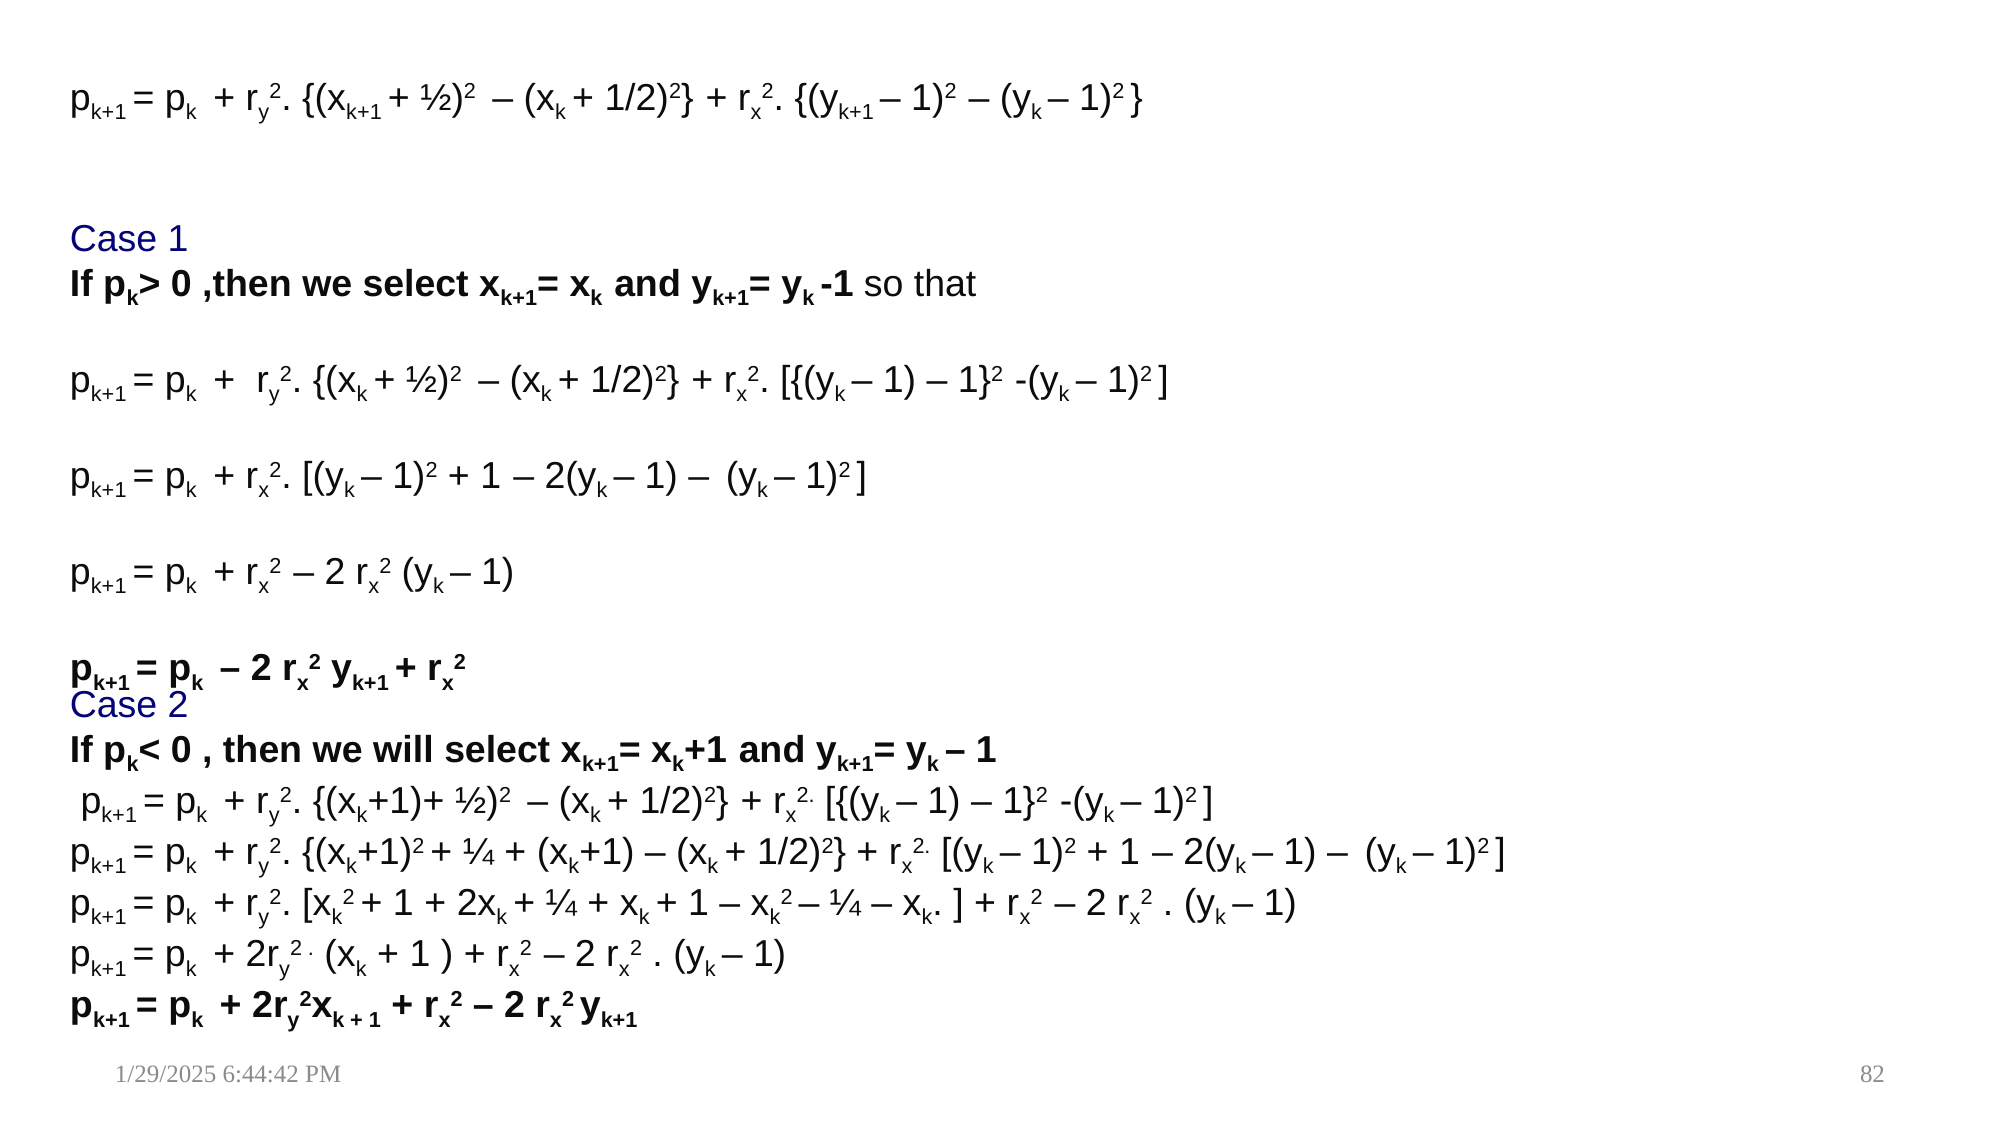

pk+1 = pk  + ry2. {(xk+1 + ½)2  – (xk + 1/2)2}  + rx2. {(yk+1 – 1)2  – (yk – 1)2 }

Case 1
If pk> 0 ,then we select xk+1= xk  and yk+1= yk -1 so that

pk+1 = pk  +  ry2. {(xk + ½)2  – (xk + 1/2)2}  + rx2. [{(yk – 1) – 1}2  -(yk – 1)2 ]

pk+1 = pk  + rx2. [(yk – 1)2 + 1  – 2(yk – 1) –  (yk – 1)2 ]

pk+1 = pk  + rx2  – 2 rx2 (yk – 1)

pk+1 = pk  – 2 rx2 yk+1 + rx2
Case 2
If pk< 0 , then we will select xk+1= xk+1  and yk+1= yk – 1
 pk+1 = pk  + ry2. {(xk+1)+ ½)2  – (xk + 1/2)2}  + rx2. [{(yk – 1) – 1}2  -(yk – 1)2 ]
pk+1 = pk  + ry2. {(xk+1)2 + ¼ + (xk+1) – (xk + 1/2)2} + rx2. [(yk – 1)2 + 1  – 2(yk – 1) –  (yk – 1)2 ]
pk+1 = pk  + ry2. [xk2 + 1 + 2xk + ¼ + xk + 1 – xk2 – ¼ – xk. ] + rx2  – 2 rx2 . (yk – 1)
pk+1 = pk  + 2ry2 . (xk + 1 ) + rx2  – 2 rx2 . (yk – 1)
pk+1 = pk  + 2ry2xk + 1 + rx2 – 2 rx2 yk+1
1/29/2025 6:44:42 PM
82